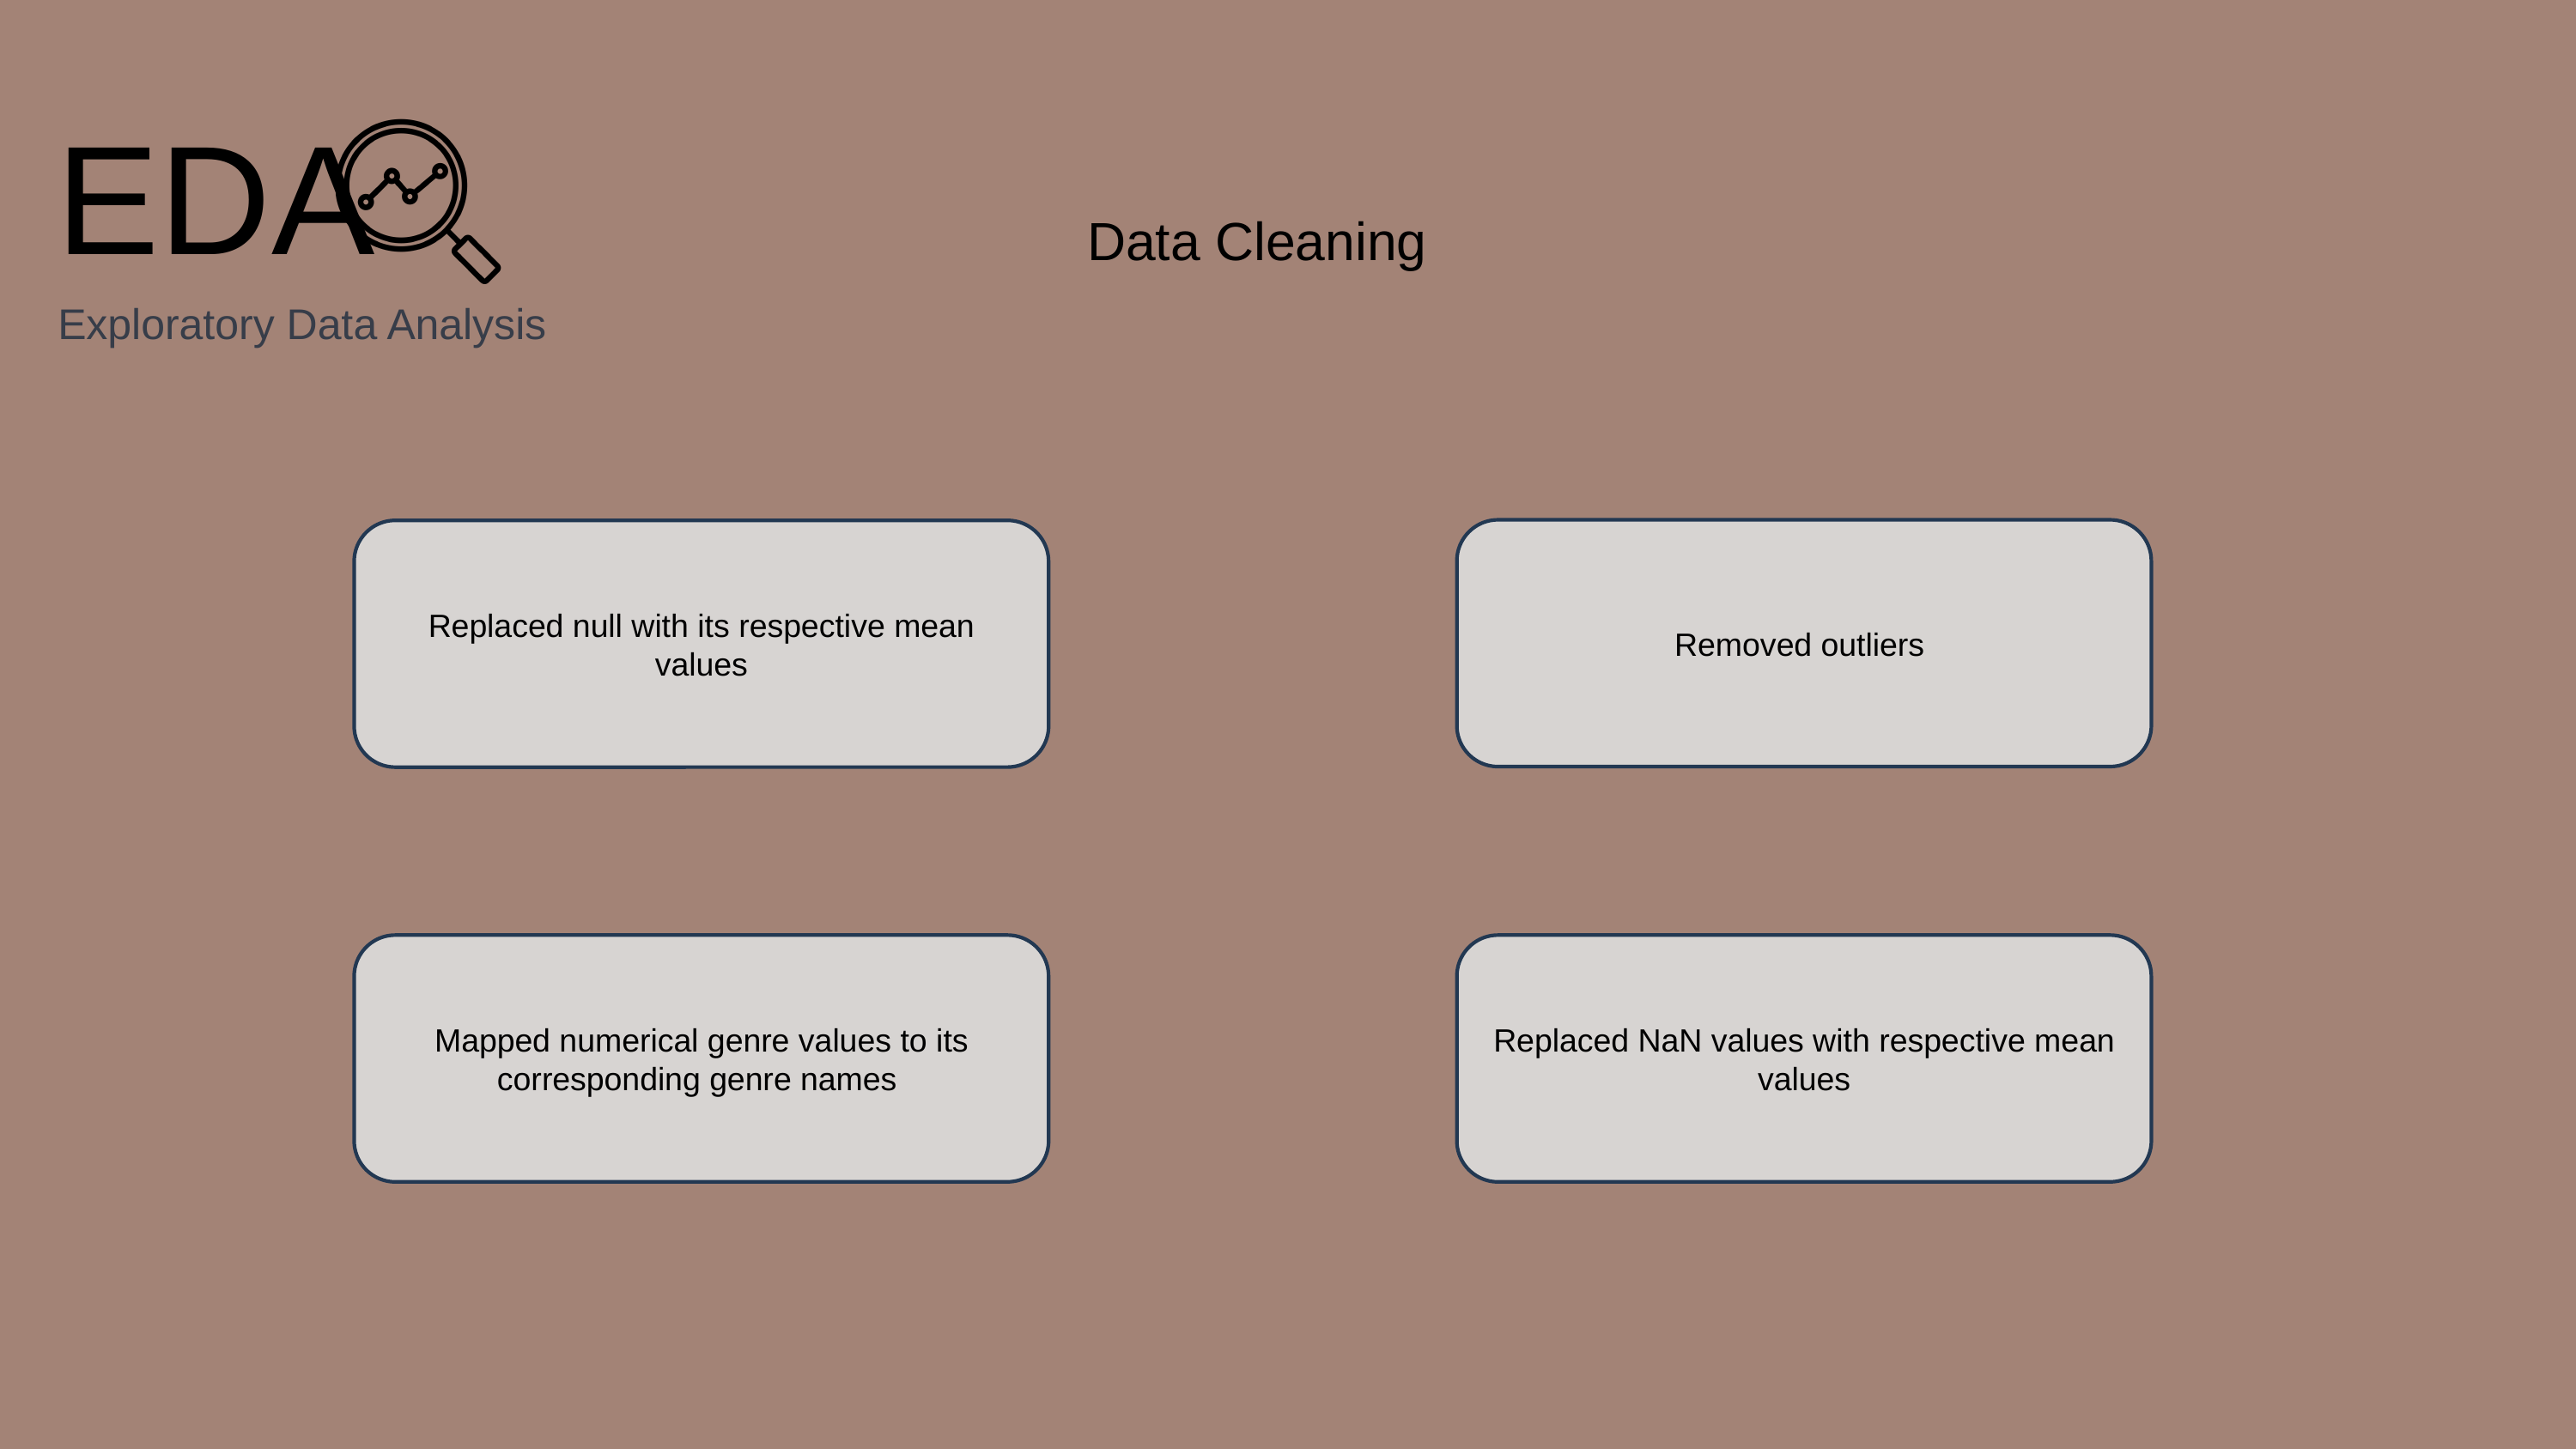

Data Cleaning

EDA
Exploratory Data Analysis
Removed outliers
Replaced null with its respective mean values
Mapped numerical genre values to its corresponding genre names
Replaced NaN values with respective mean values